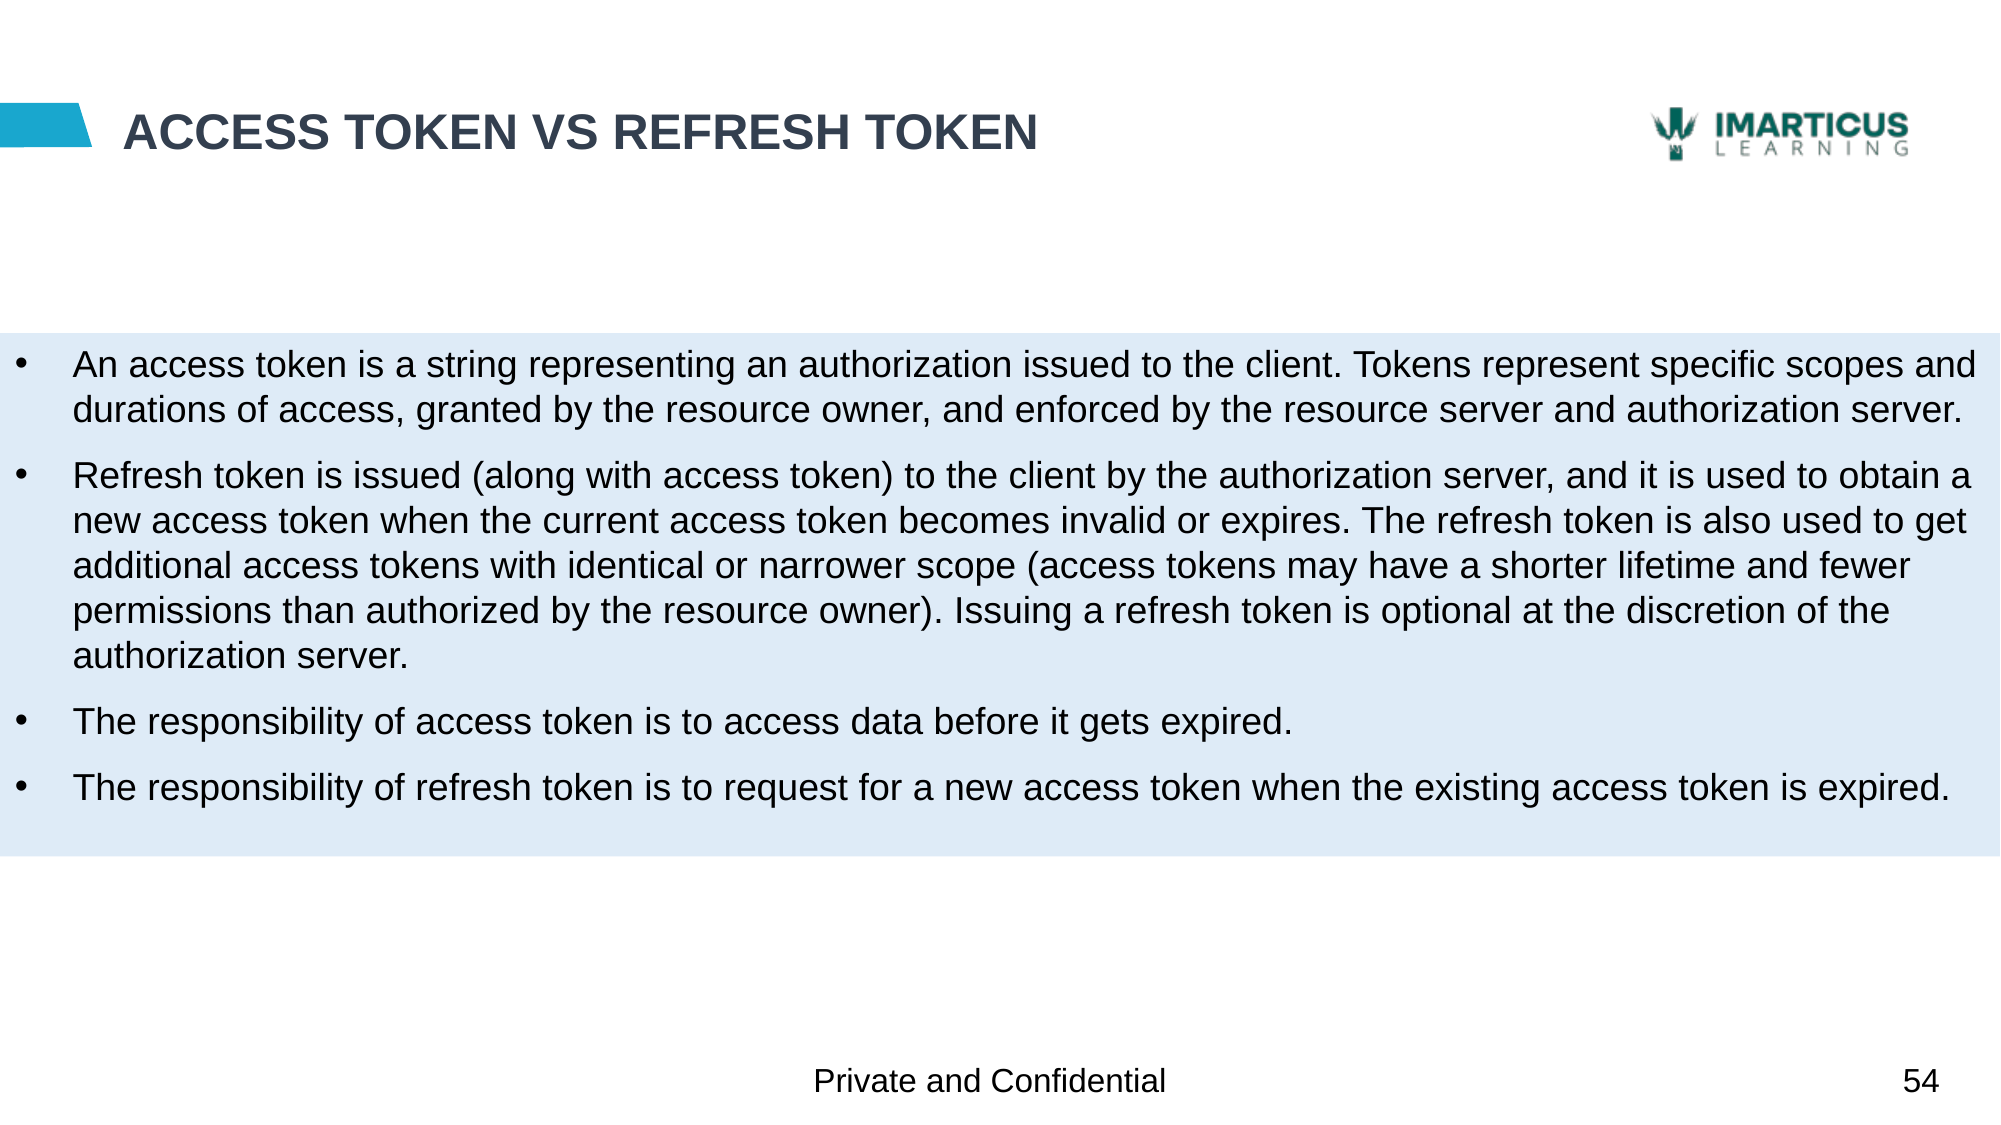

# ACCESS TOKEN VS REFRESH TOKEN

An access token is a string representing an authorization issued to the client. Tokens represent specific scopes and durations of access, granted by the resource owner, and enforced by the resource server and authorization server.
Refresh token is issued (along with access token) to the client by the authorization server, and it is used to obtain a new access token when the current access token becomes invalid or expires. The refresh token is also used to get additional access tokens with identical or narrower scope (access tokens may have a shorter lifetime and fewer permissions than authorized by the resource owner). Issuing a refresh token is optional at the discretion of the authorization server.
The responsibility of access token is to access data before it gets expired.
The responsibility of refresh token is to request for a new access token when the existing access token is expired.